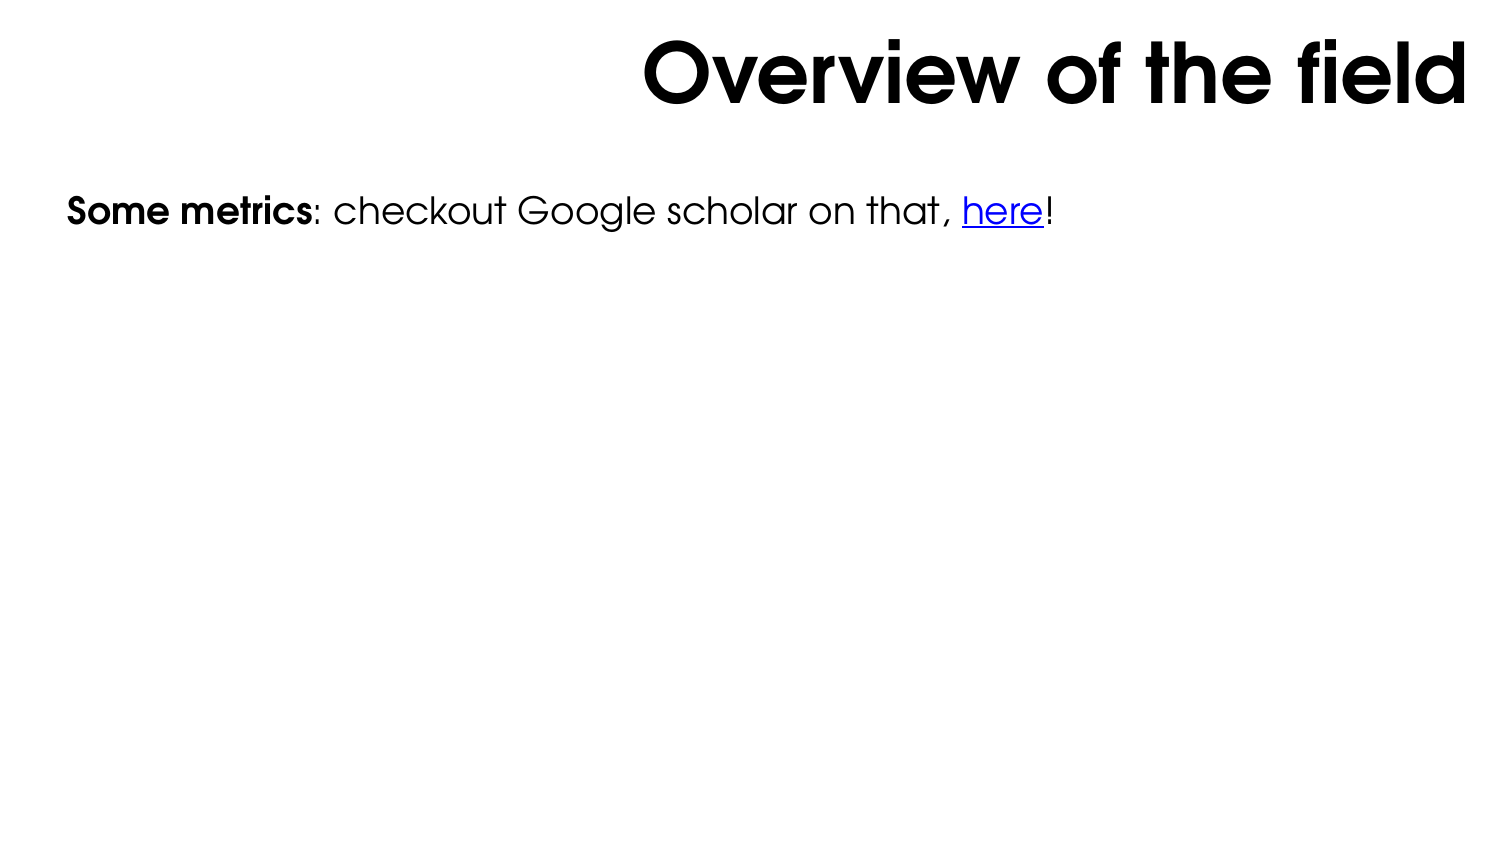

Overview of the field
Some metrics: checkout Google scholar on that, here!